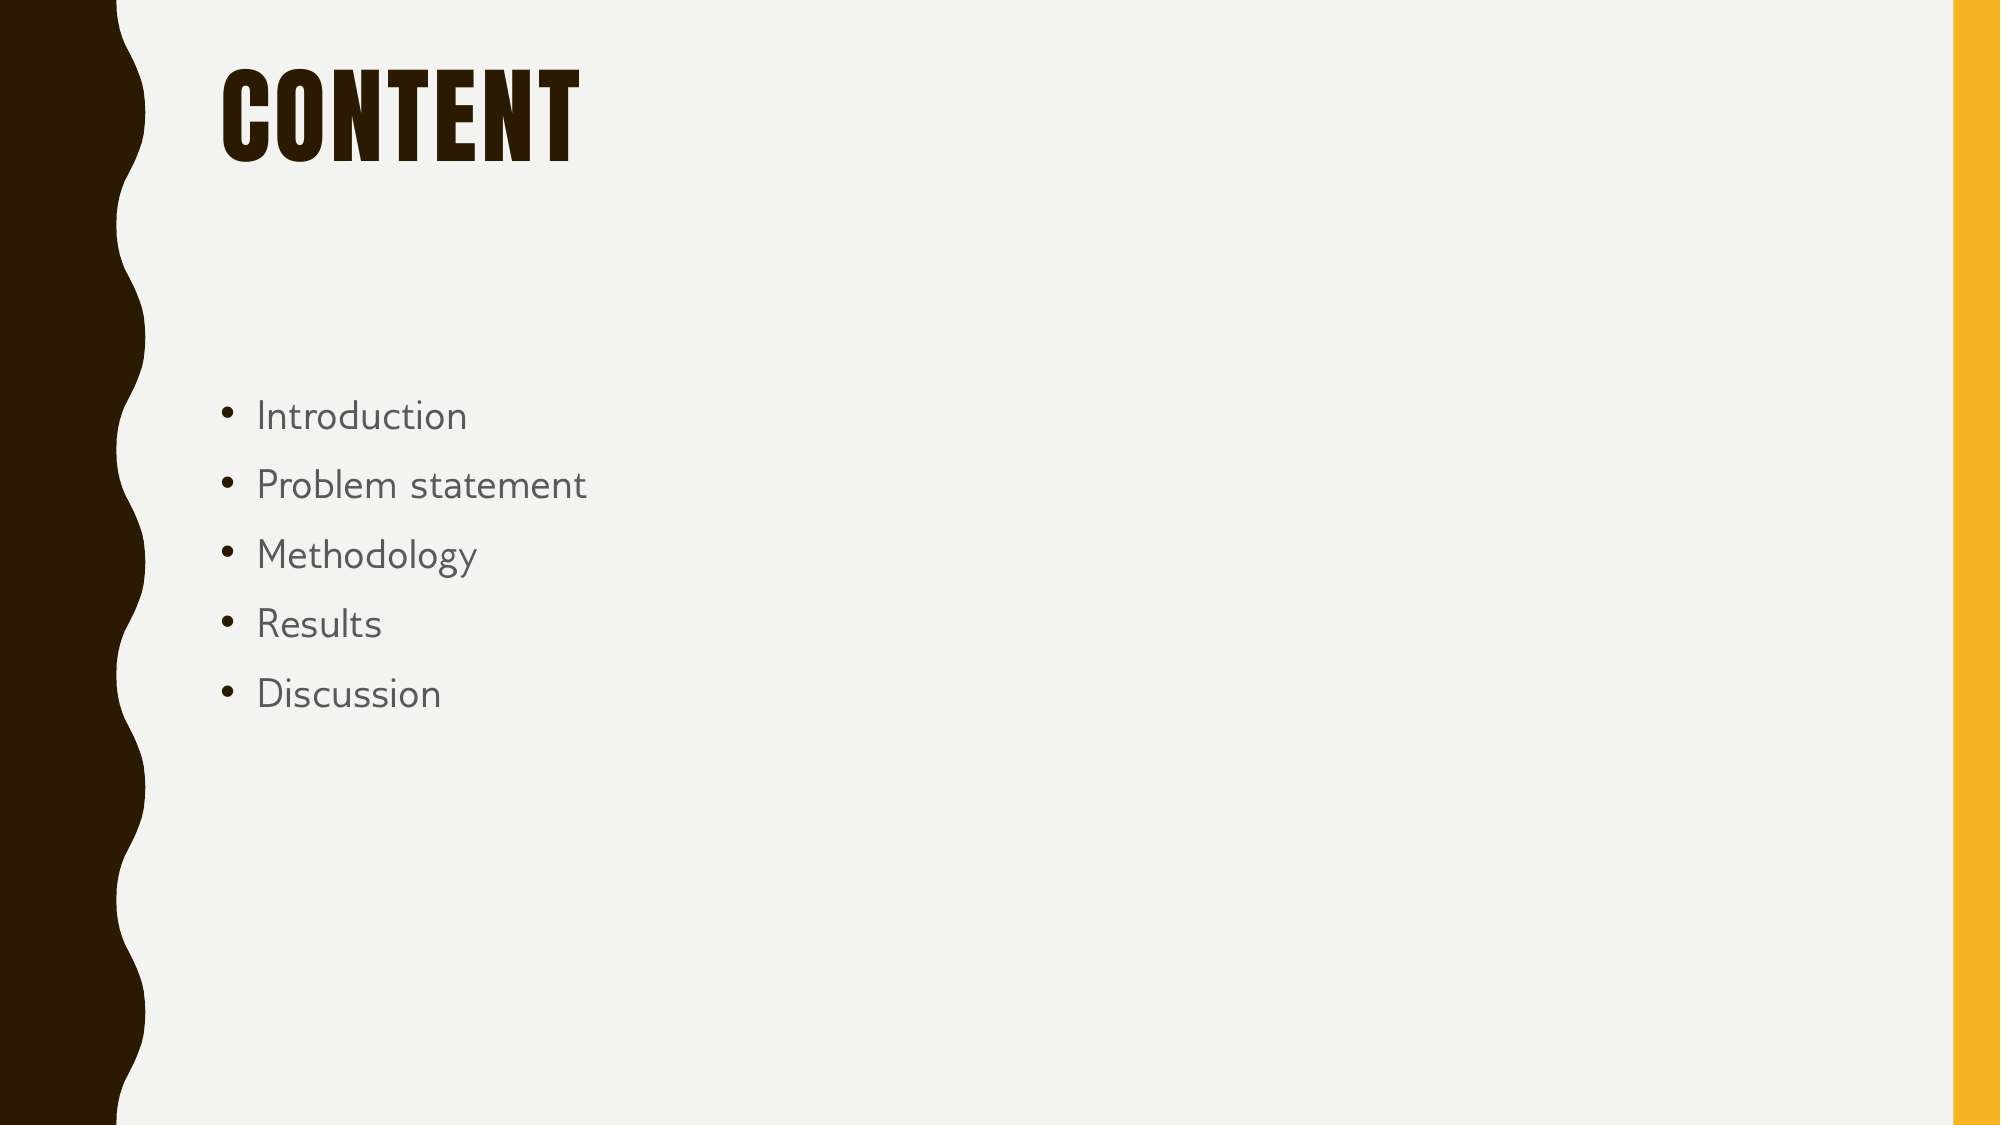

# Content
Introduction
Problem statement
Methodology
Results
Discussion